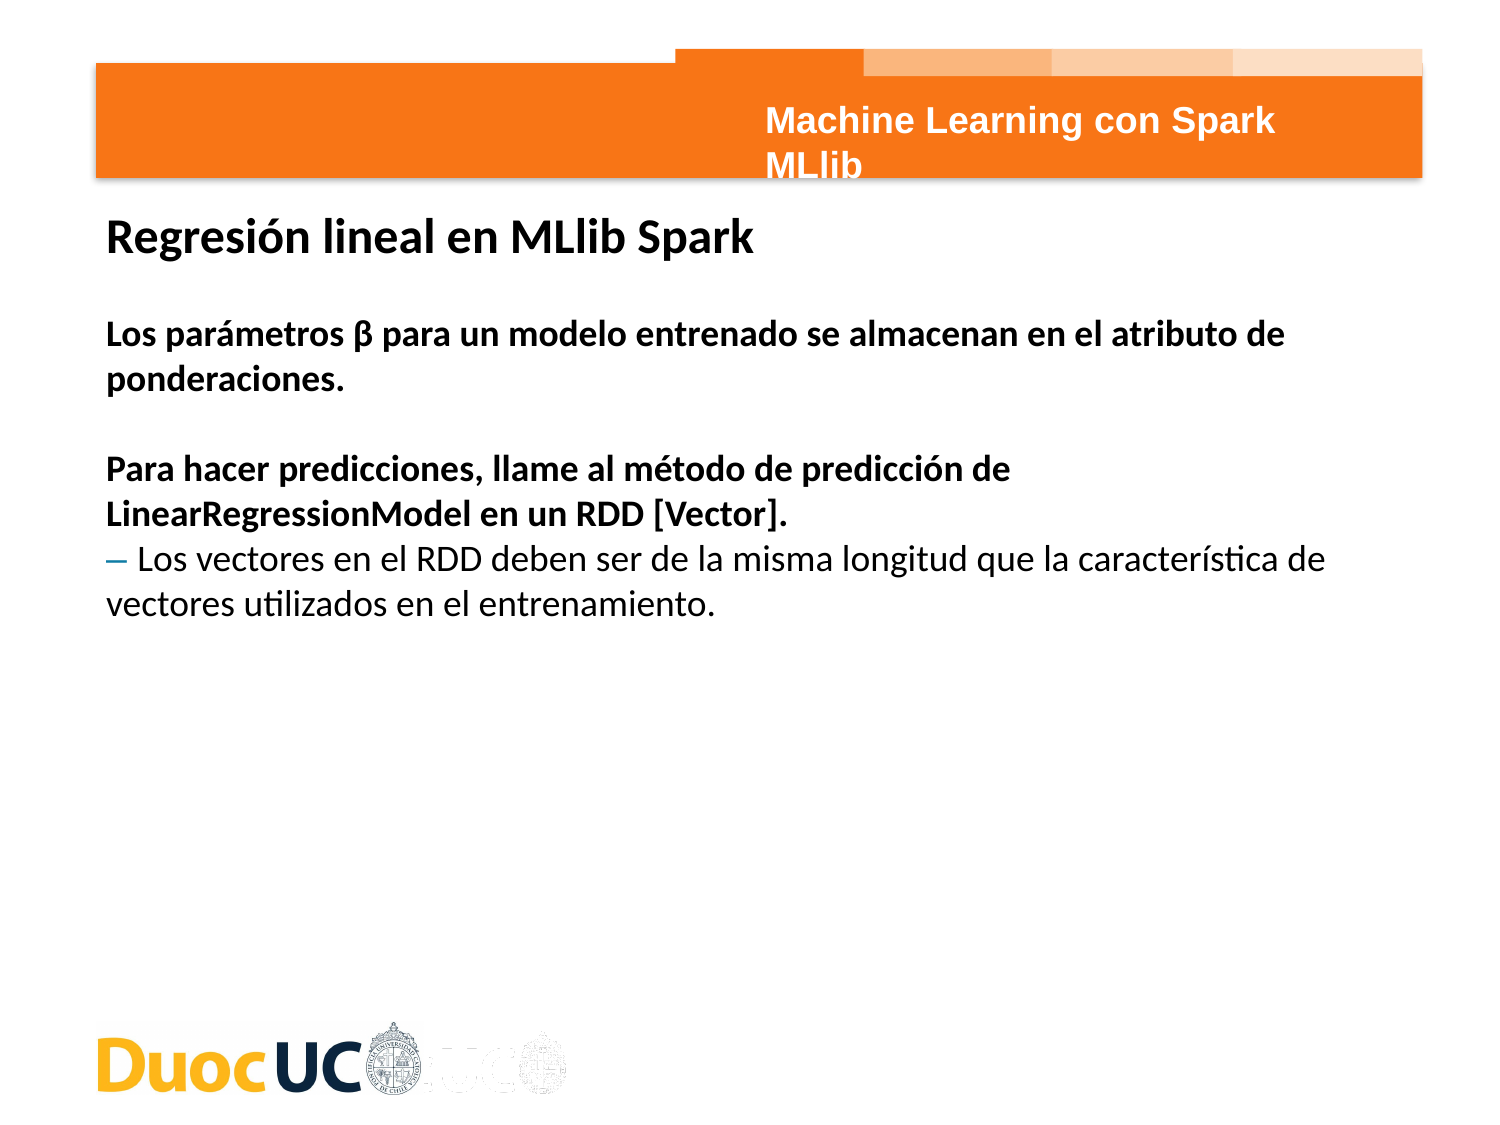

Machine Learning con Spark MLlib
Regresión lineal en MLlib Spark

Los parámetros β para un modelo entrenado se almacenan en el atributo de ponderaciones.

Para hacer predicciones, llame al método de predicción de
LinearRegressionModel en un RDD [Vector].
– Los vectores en el RDD deben ser de la misma longitud que la característica de vectores utilizados en el entrenamiento.